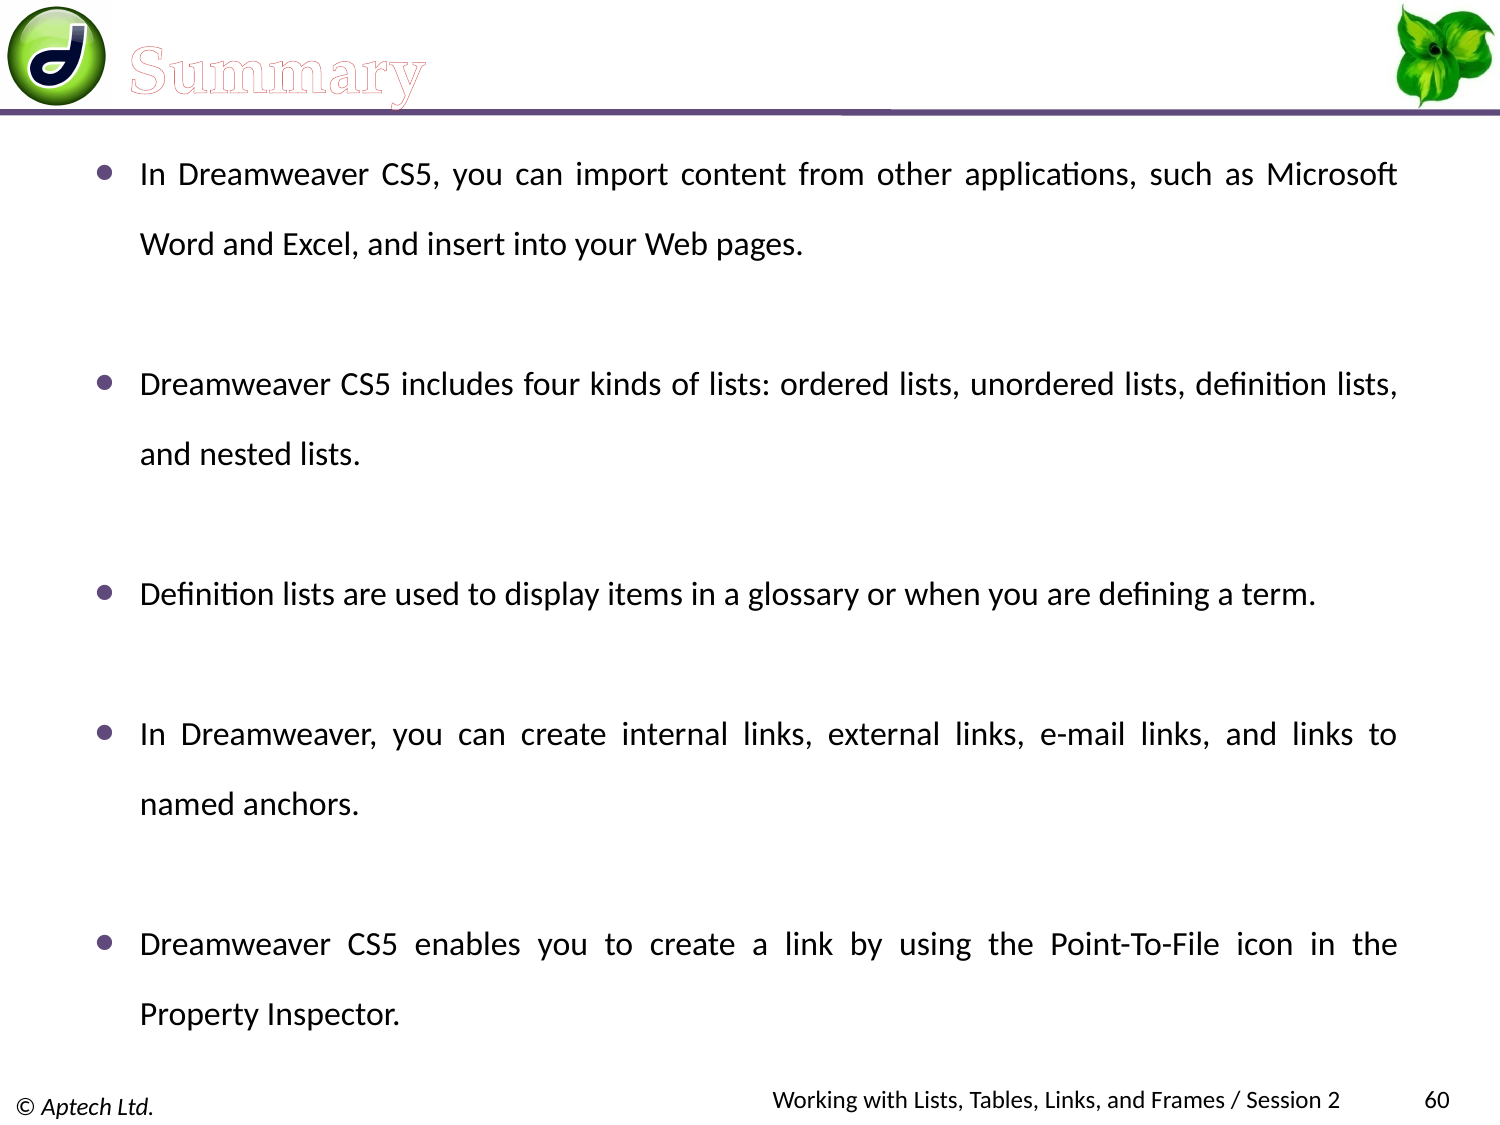

# Summary
In Dreamweaver CS5, you can import content from other applications, such as Microsoft Word and Excel, and insert into your Web pages.

Dreamweaver CS5 includes four kinds of lists: ordered lists, unordered lists, definition lists, and nested lists.

Definition lists are used to display items in a glossary or when you are defining a term.

In Dreamweaver, you can create internal links, external links, e-mail links, and links to named anchors.

Dreamweaver CS5 enables you to create a link by using the Point-To-File icon in the Property Inspector.

A rollover image is an image, which changes when the mouse pointer moves over it.

Frames enable you to divide a browser window into multiple regions.
Working with Lists, Tables, Links, and Frames / Session 2
60